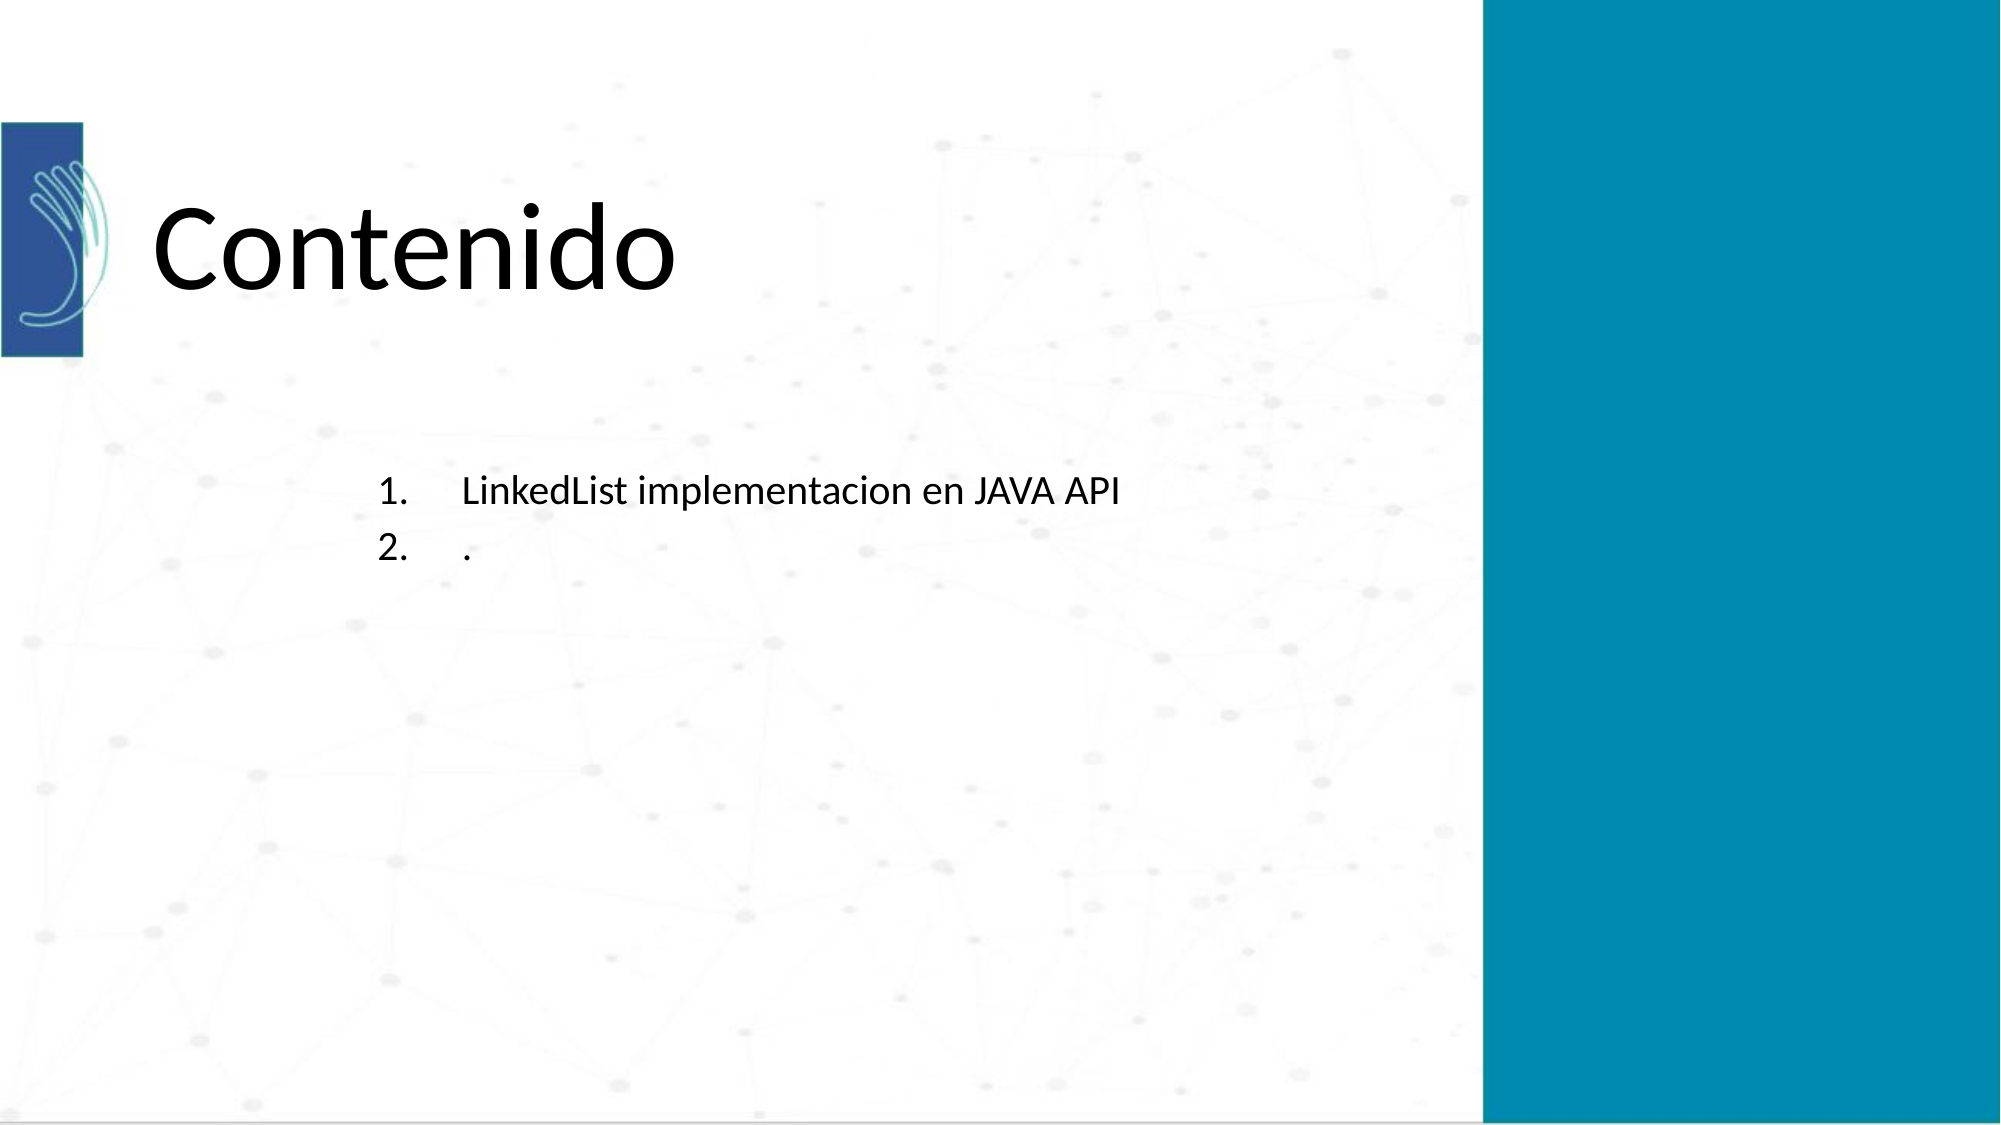

# Contenido

LinkedList implementacion en JAVA API
.